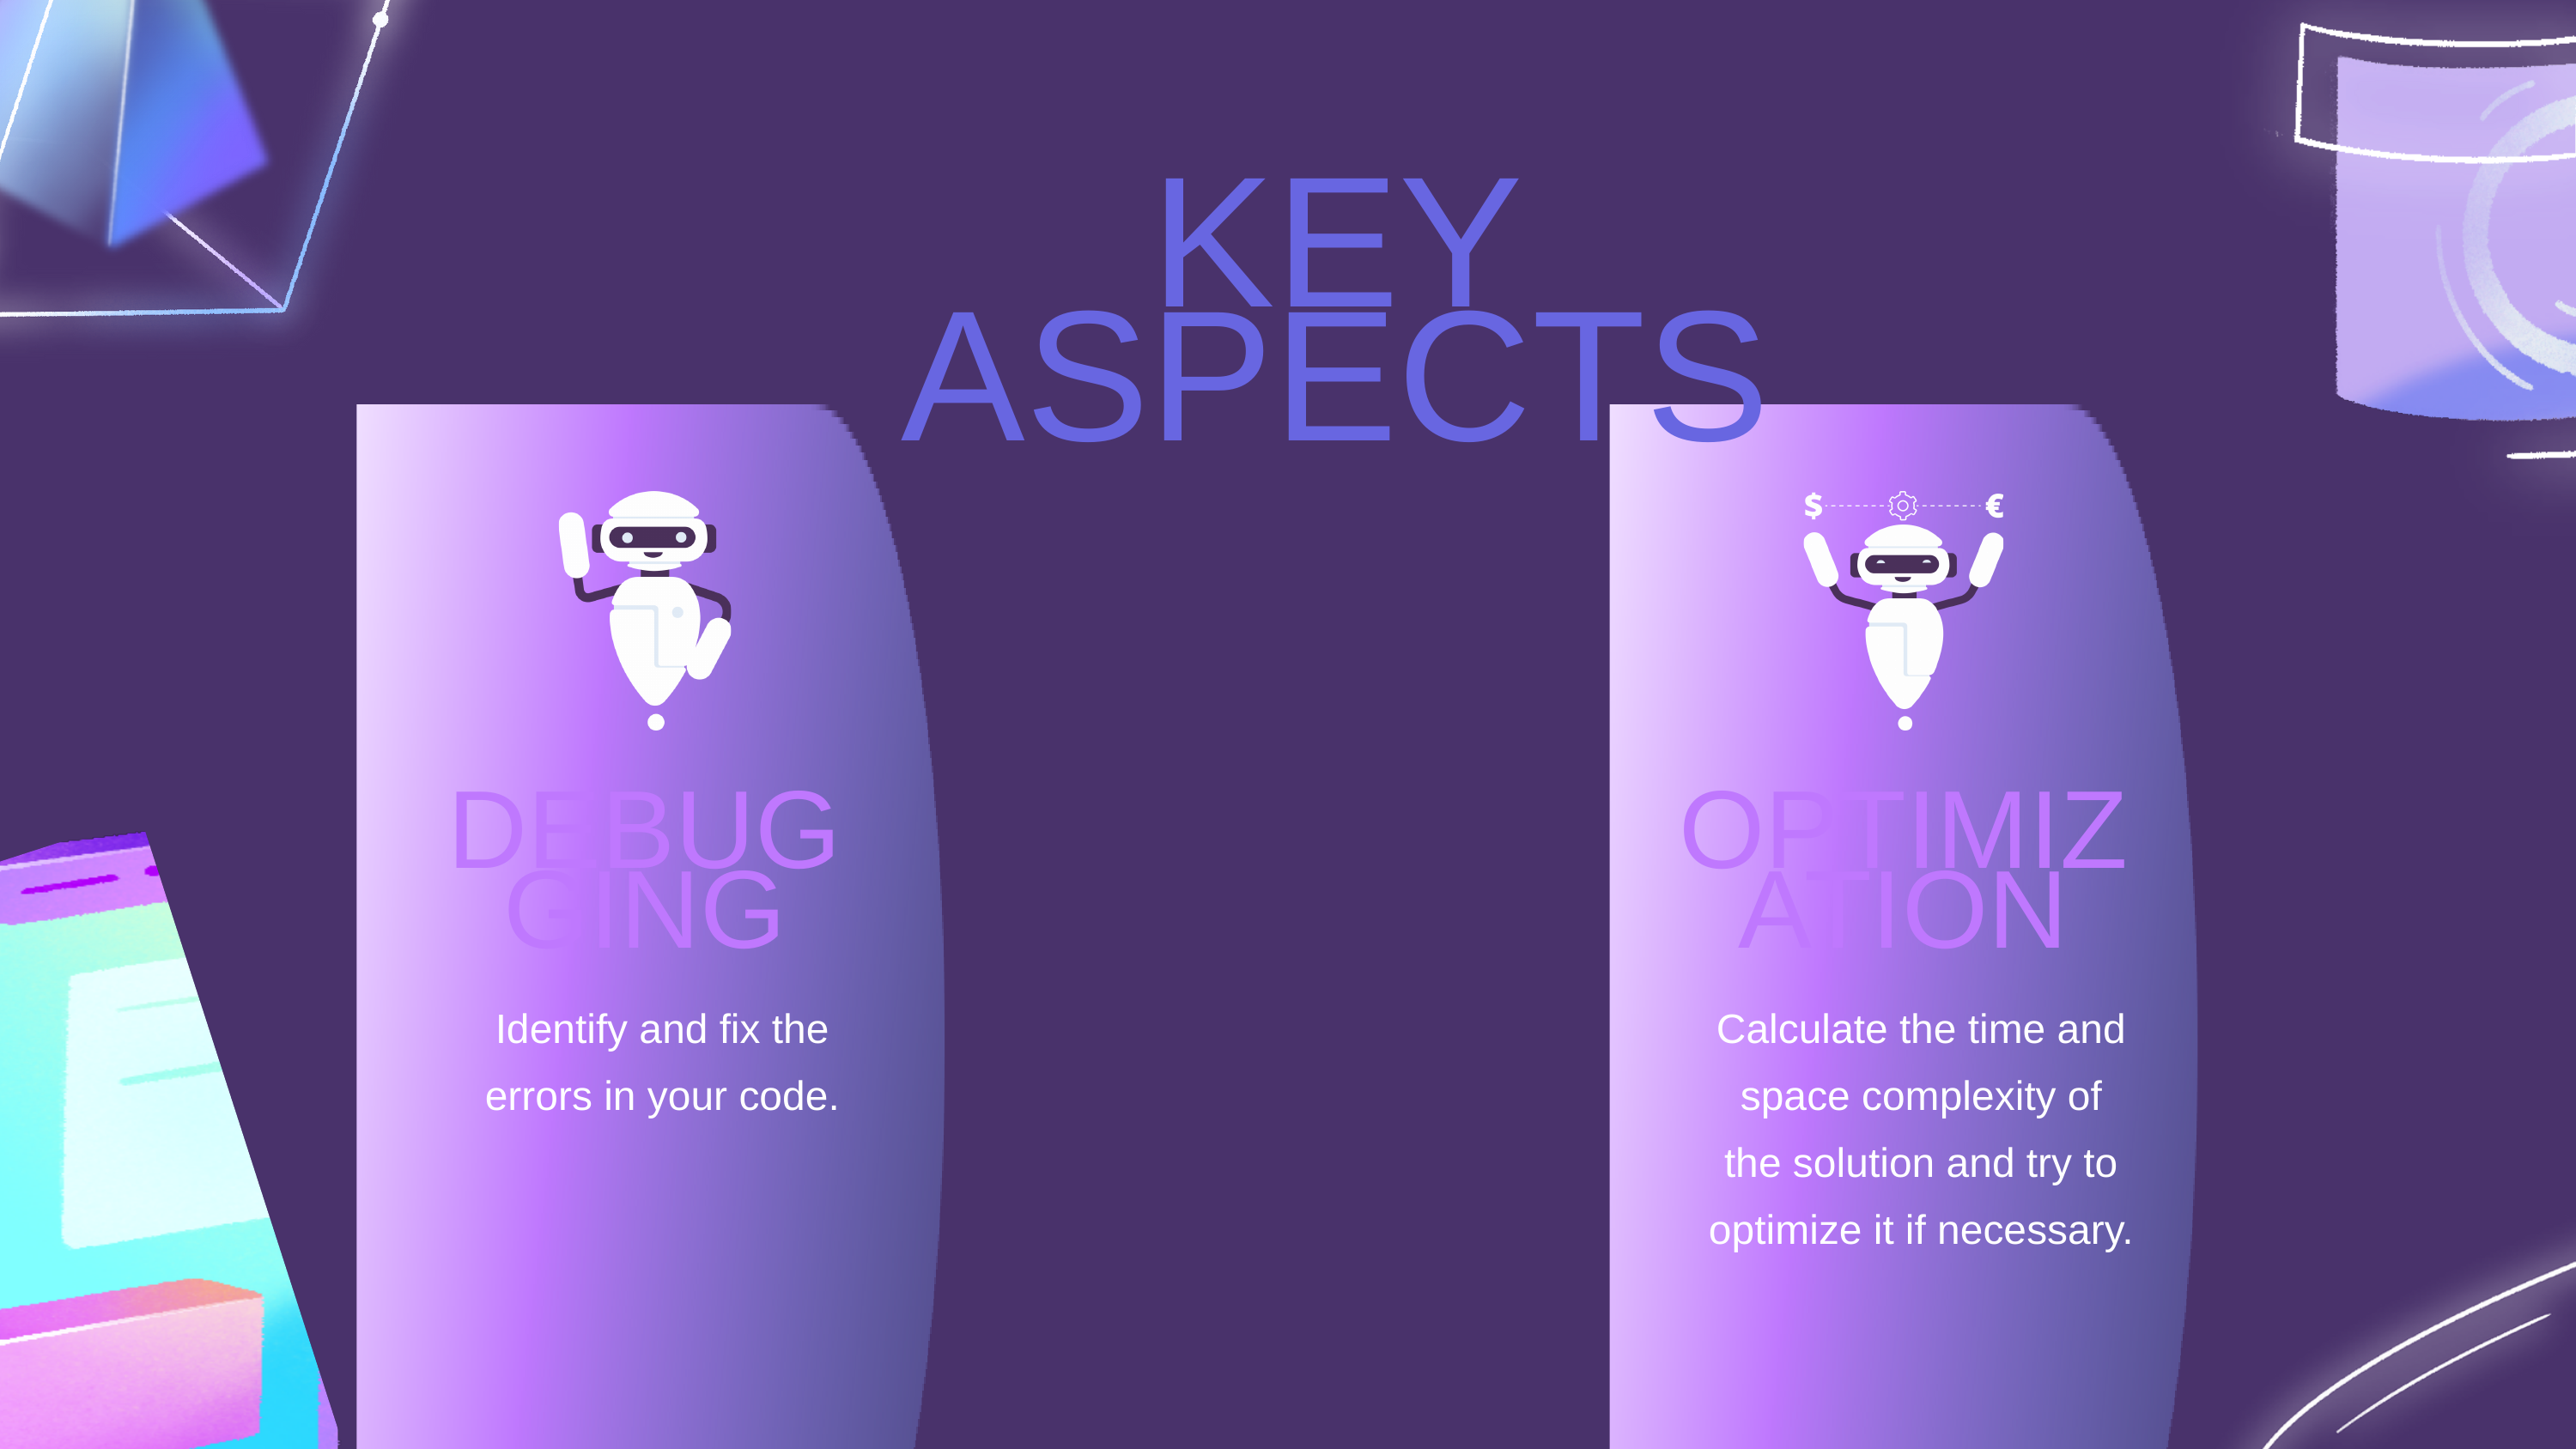

KEY ASPECTS

DEBUGGING
OPTIMIZATION

Identify and fix the errors in your code.

Calculate the time and space complexity of the solution and try to optimize it if necessary.